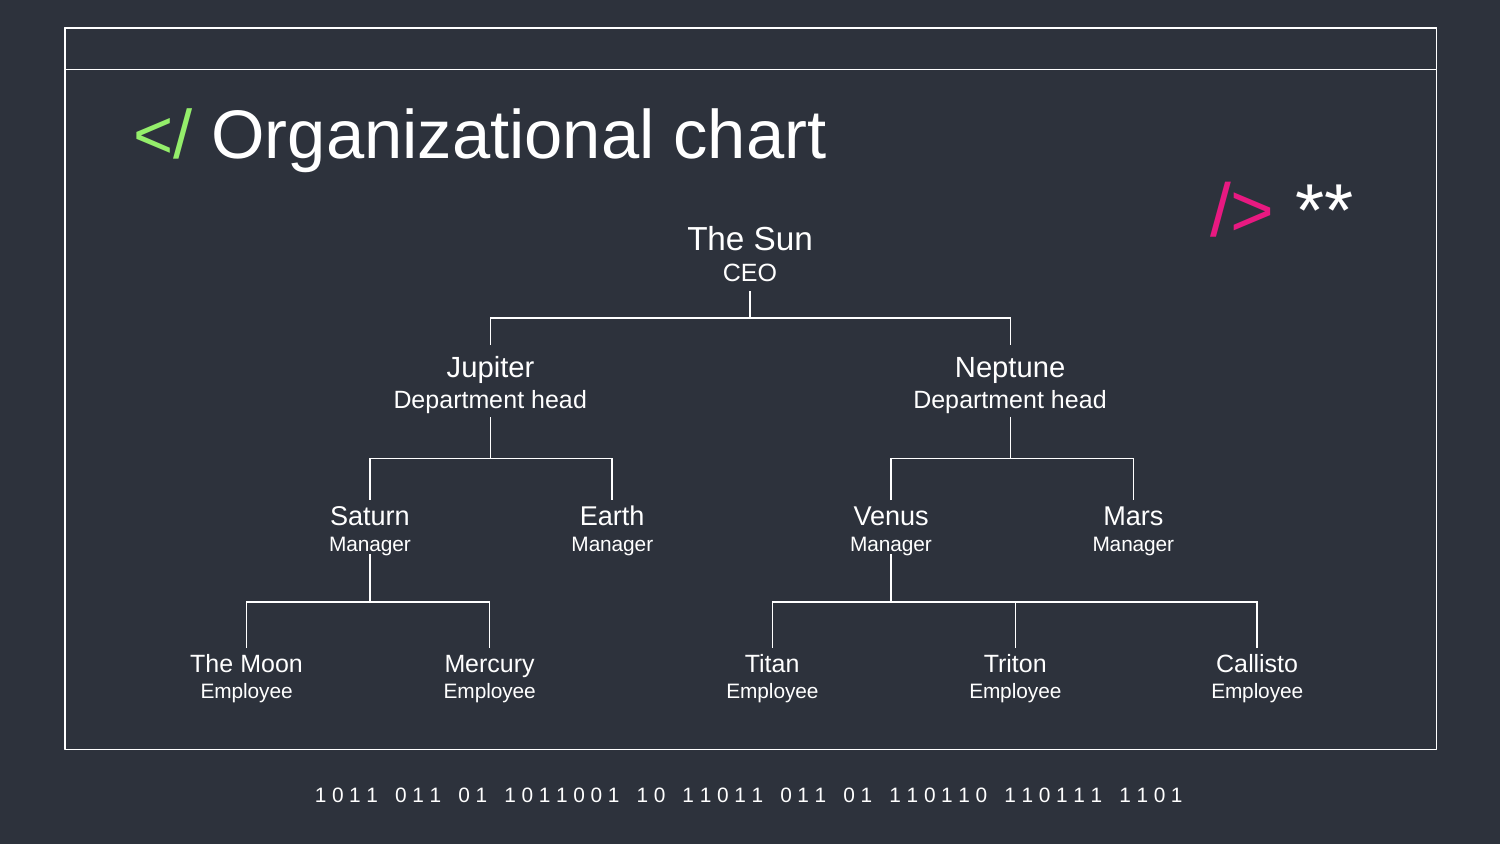

# </ Organizational chart
/> **
The Sun
CEO
Neptune
Department head
Jupiter
Department head
Mars
Manager
Earth
Manager
Venus
Manager
Saturn
Manager
The Moon
Employee
Mercury
Employee
Titan
Employee
Triton
Employee
Callisto
Employee